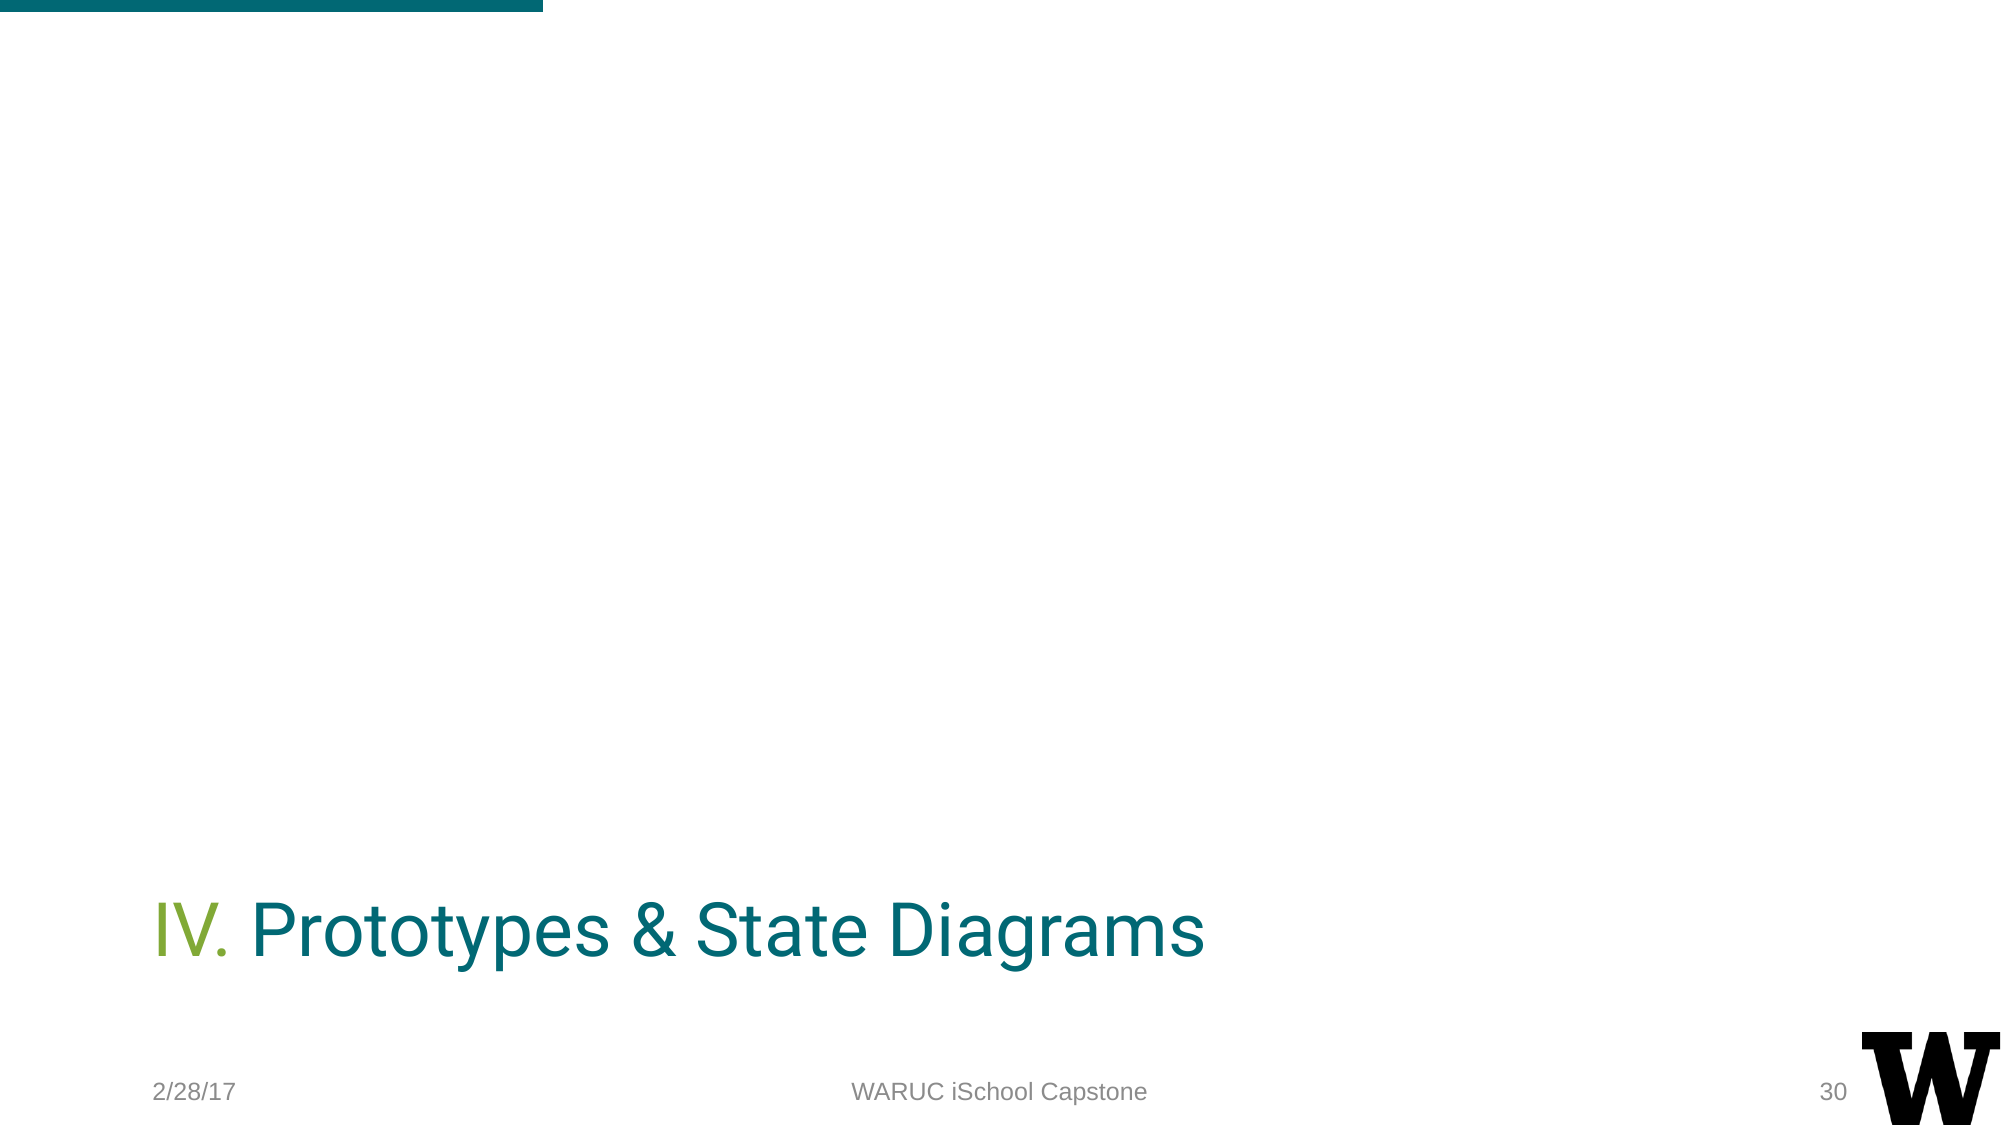

# IV. Prototypes & State Diagrams
2/28/17
WARUC iSchool Capstone
30